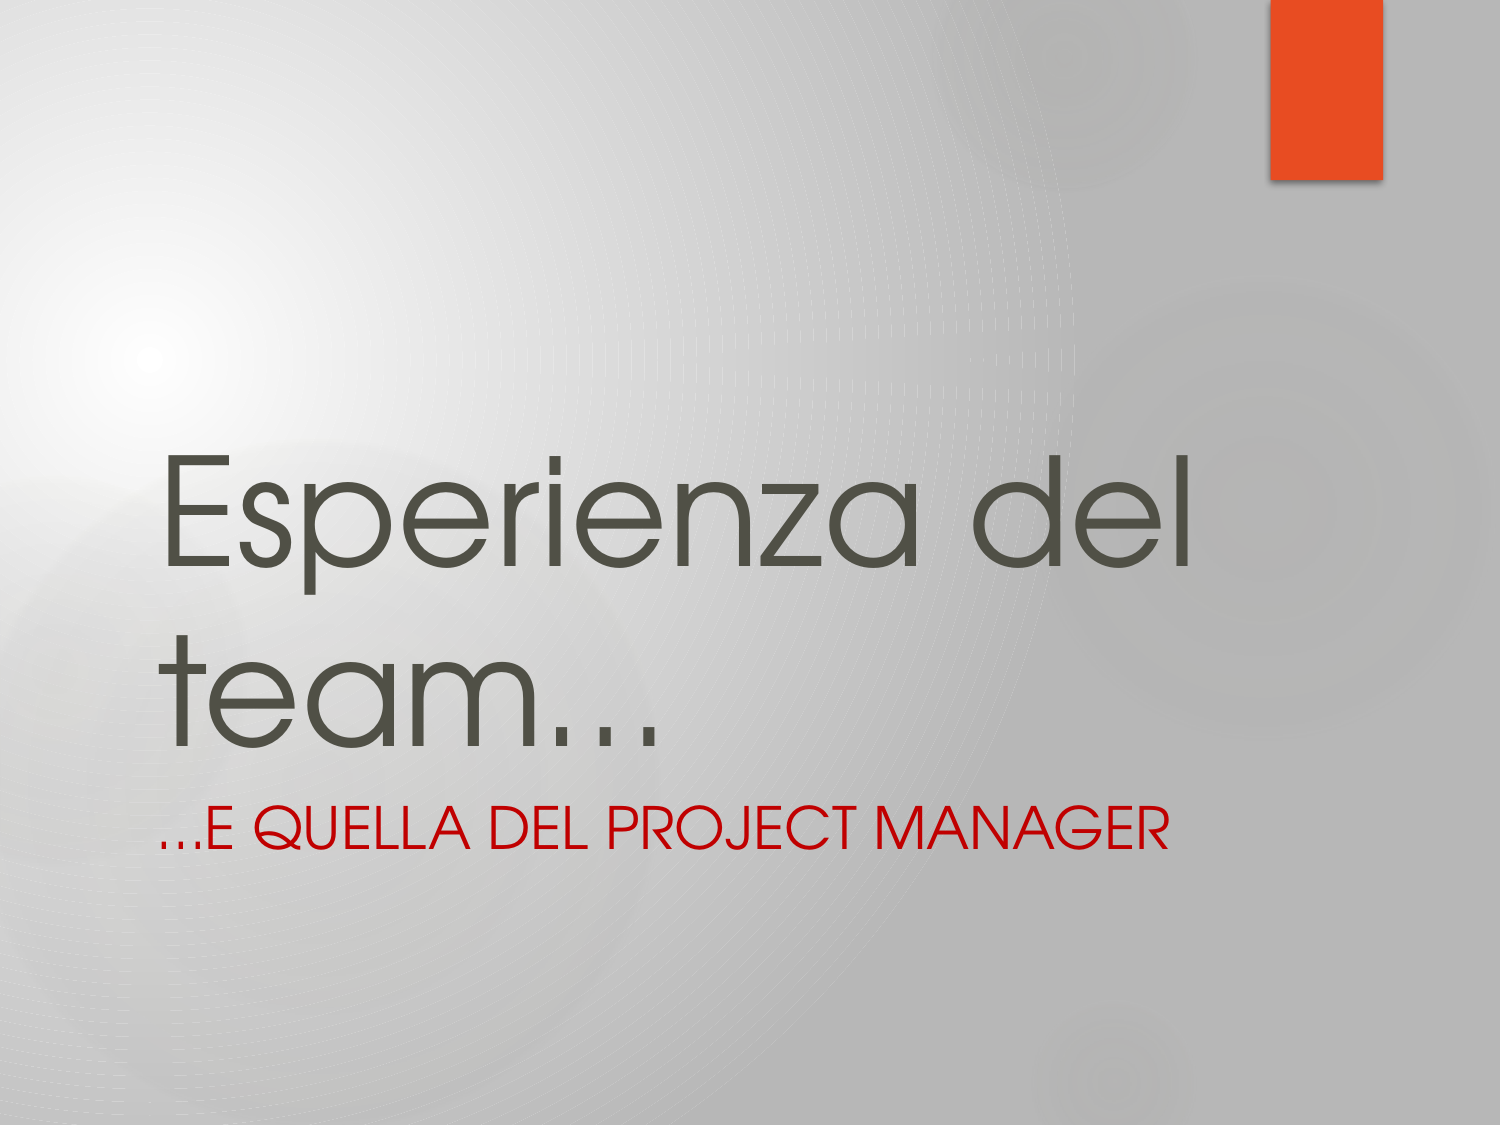

# Esperienza del team…
…E quella del project manager